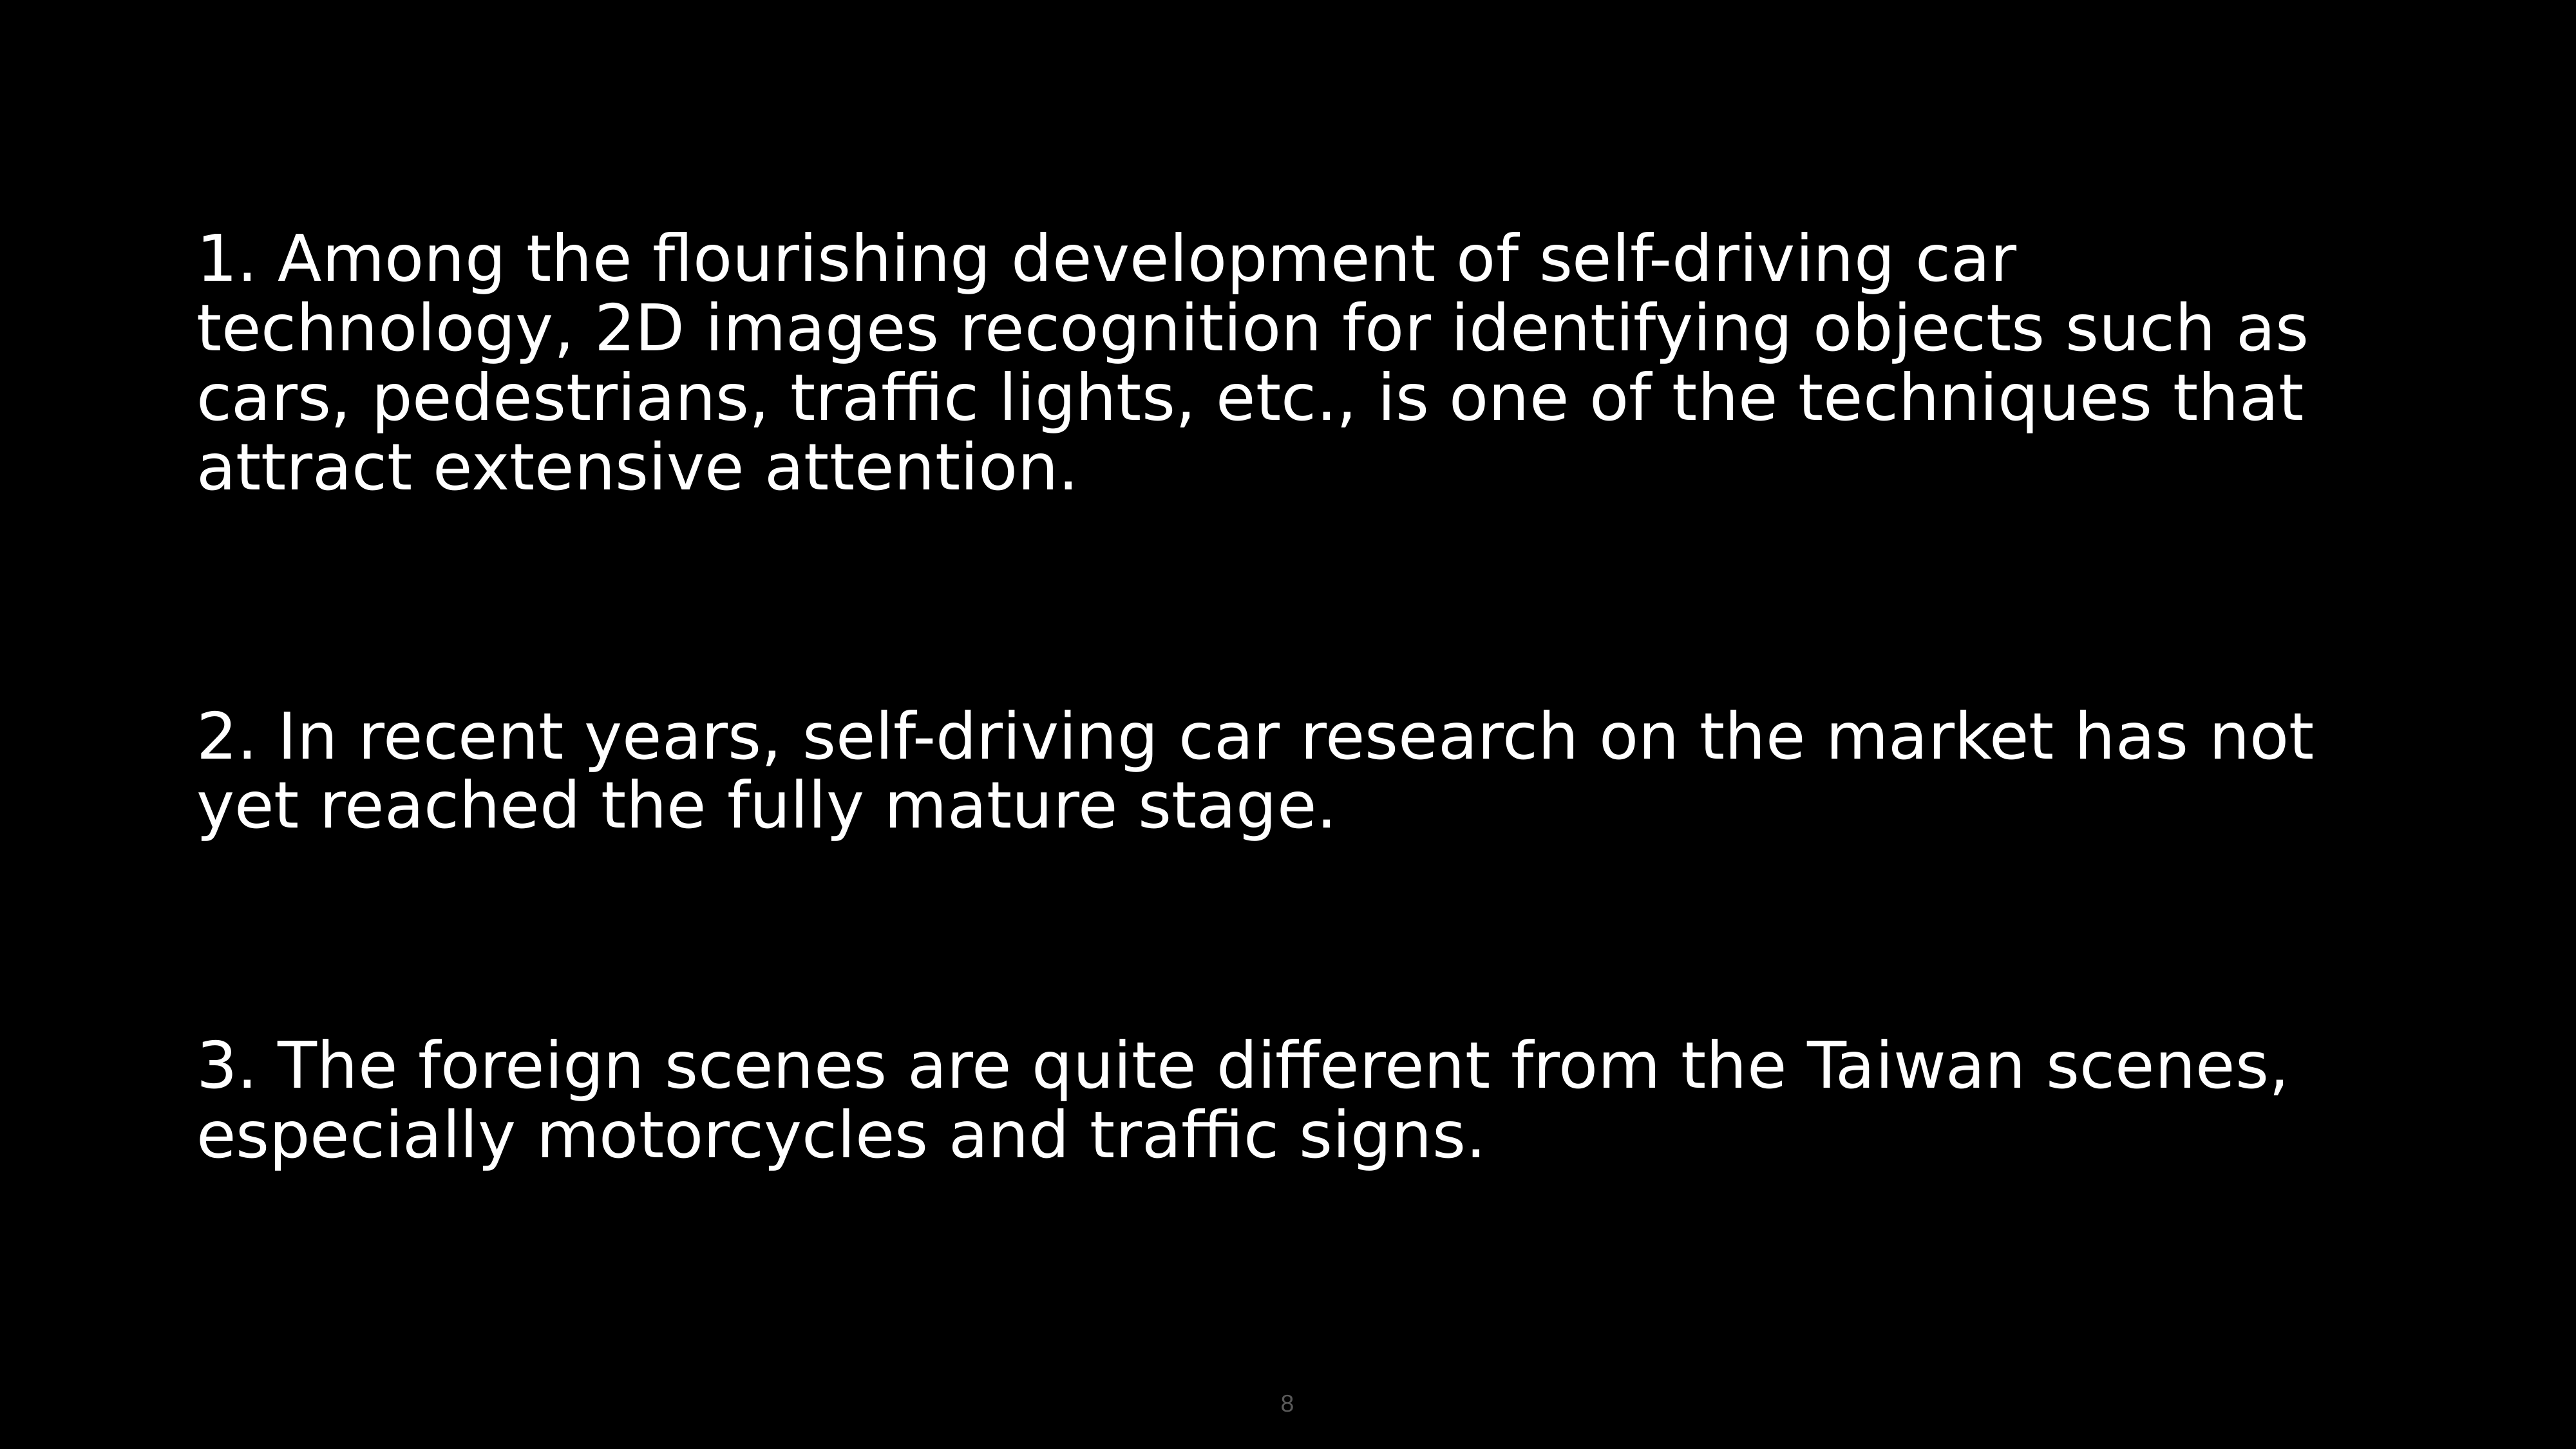

1. Among the flourishing development of self-driving car technology, 2D images recognition for identifying objects such as cars, pedestrians, traffic lights, etc., is one of the techniques that attract extensive attention.

2. In recent years, self-driving car research on the market has not yet reached the fully mature stage.

3. The foreign scenes are quite different from the Taiwan scenes, especially motorcycles and traffic signs.
8